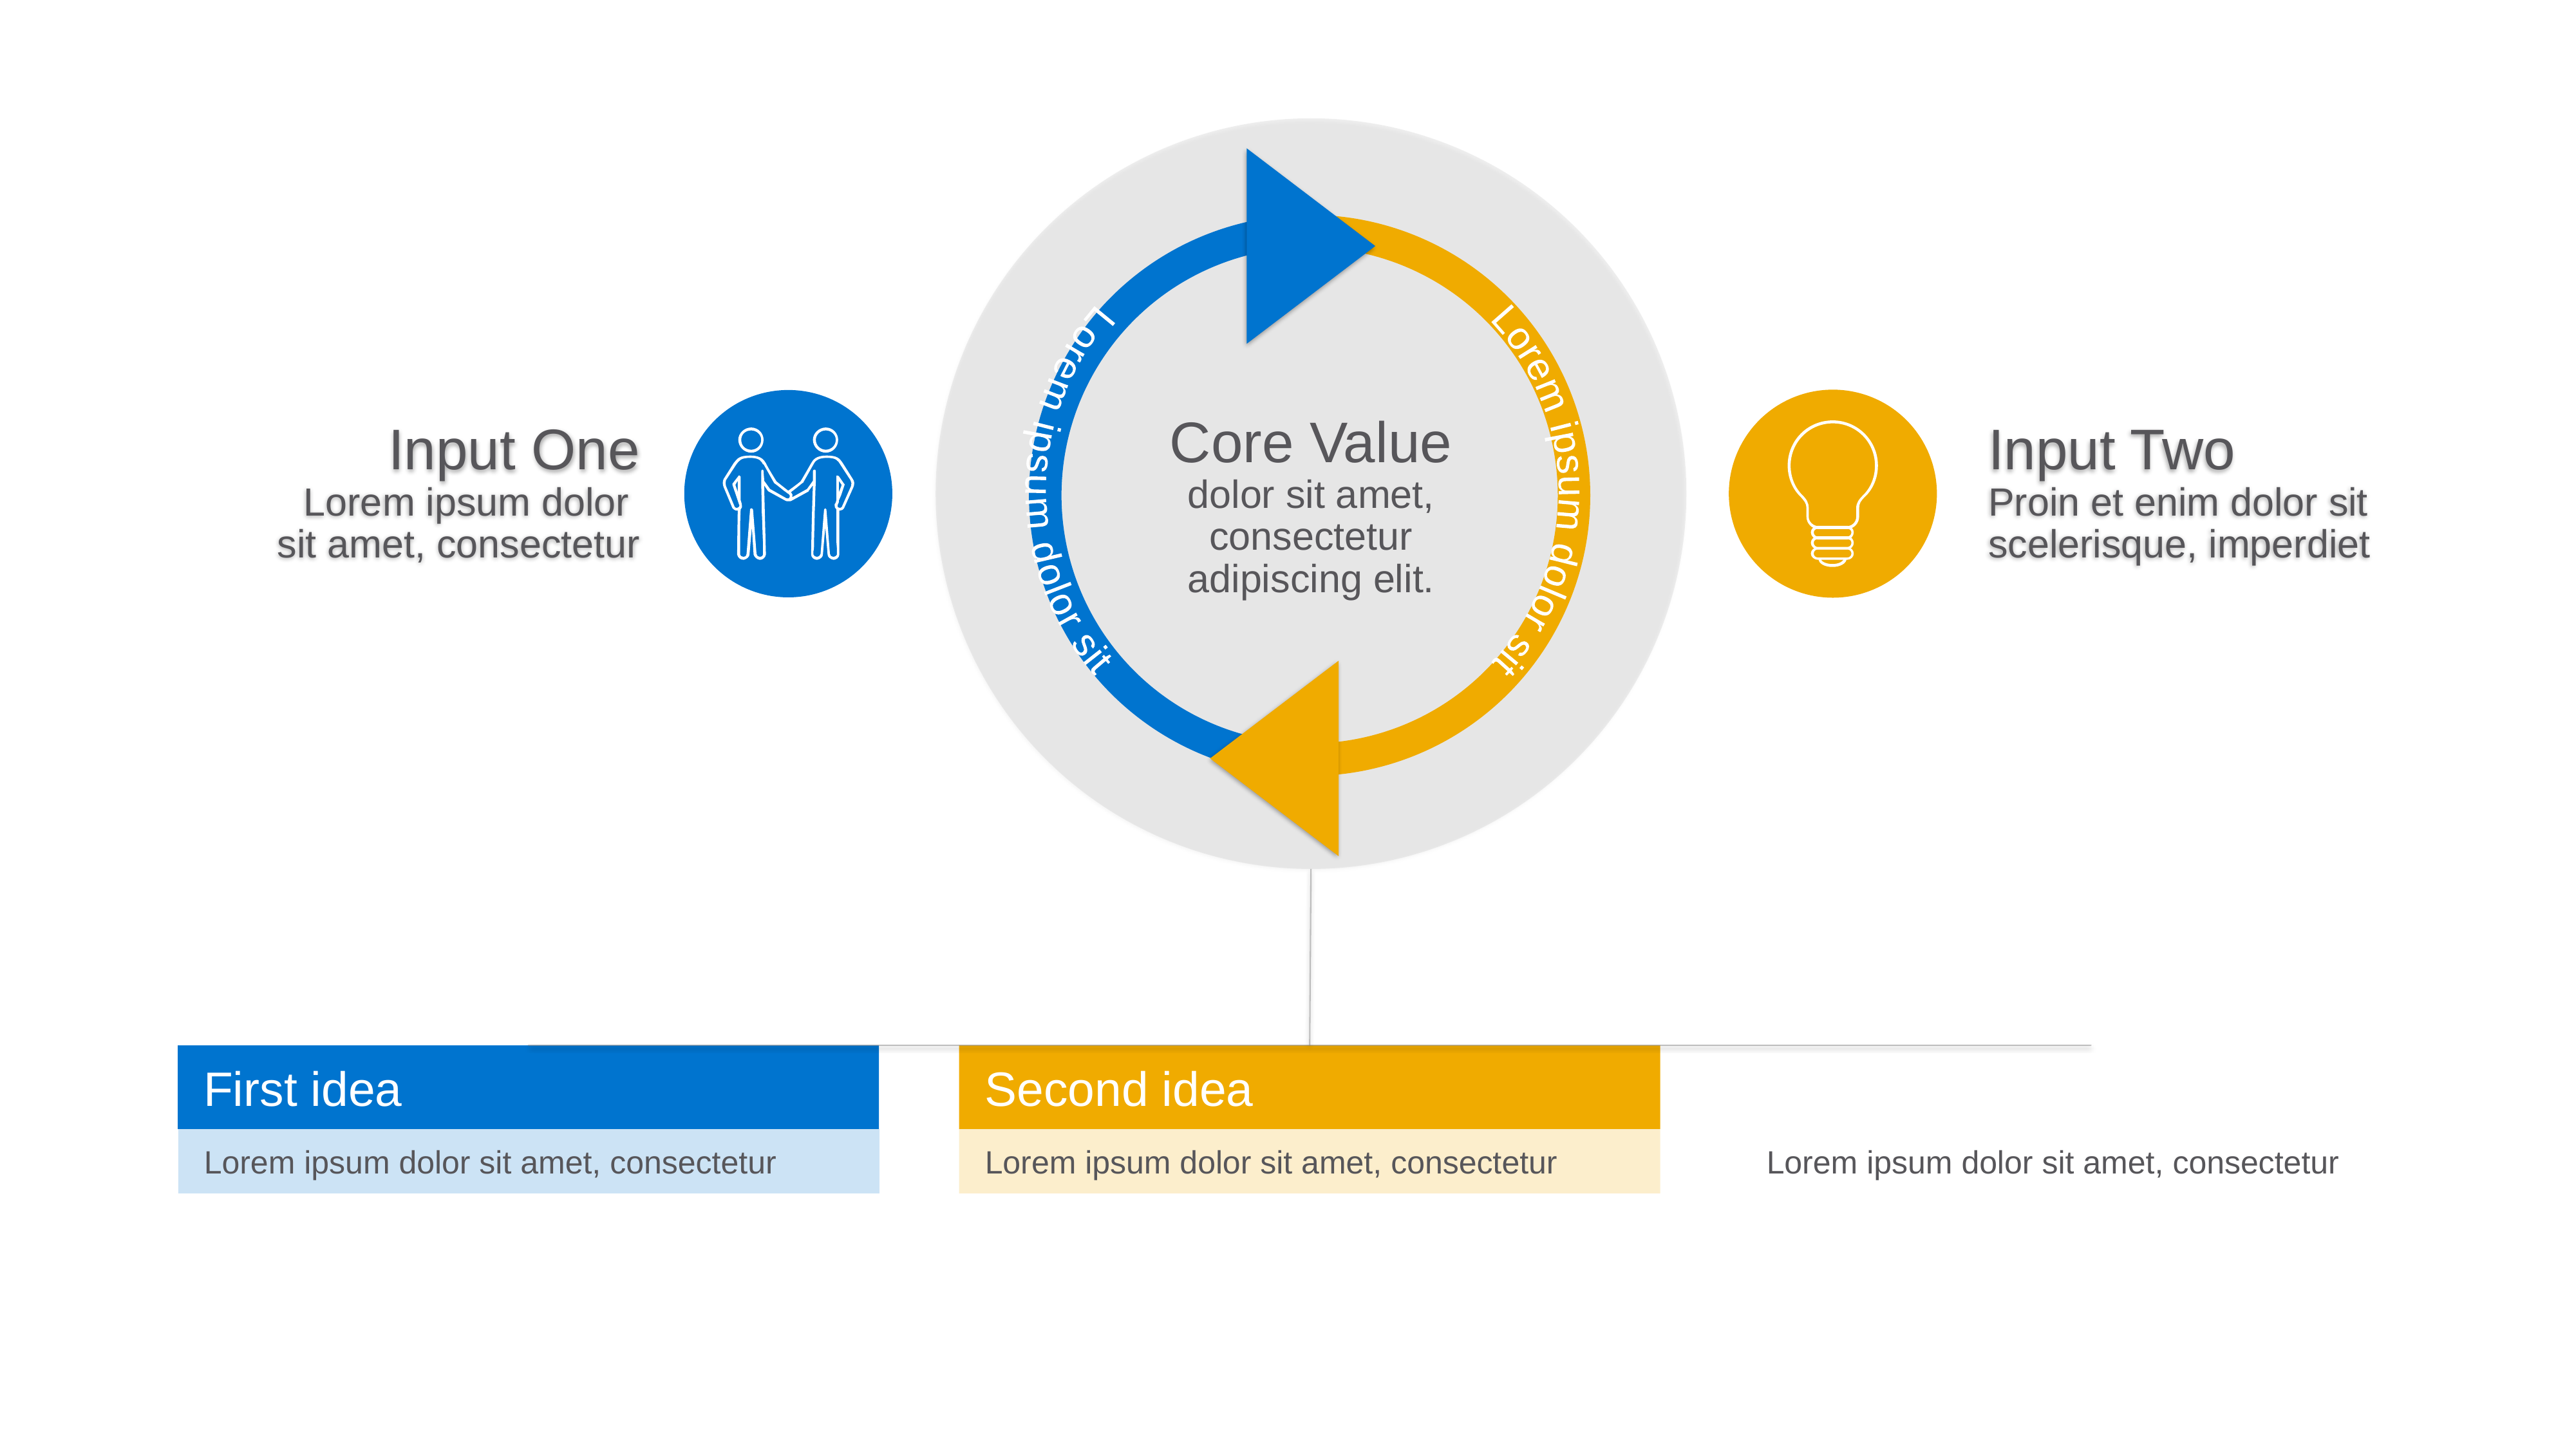

Lorem ipsum dolor sit

Lorem ipsum dolor sit

Core Value
dolor sit amet, consectetur adipiscing elit.
Input One
Lorem ipsum dolor
sit amet, consectetur
Input Two
Proin et enim dolor sit scelerisque, imperdiet
Second idea
First idea
Third idea
Lorem ipsum dolor sit amet, consectetur
Lorem ipsum dolor sit amet, consectetur
Lorem ipsum dolor sit amet, consectetur